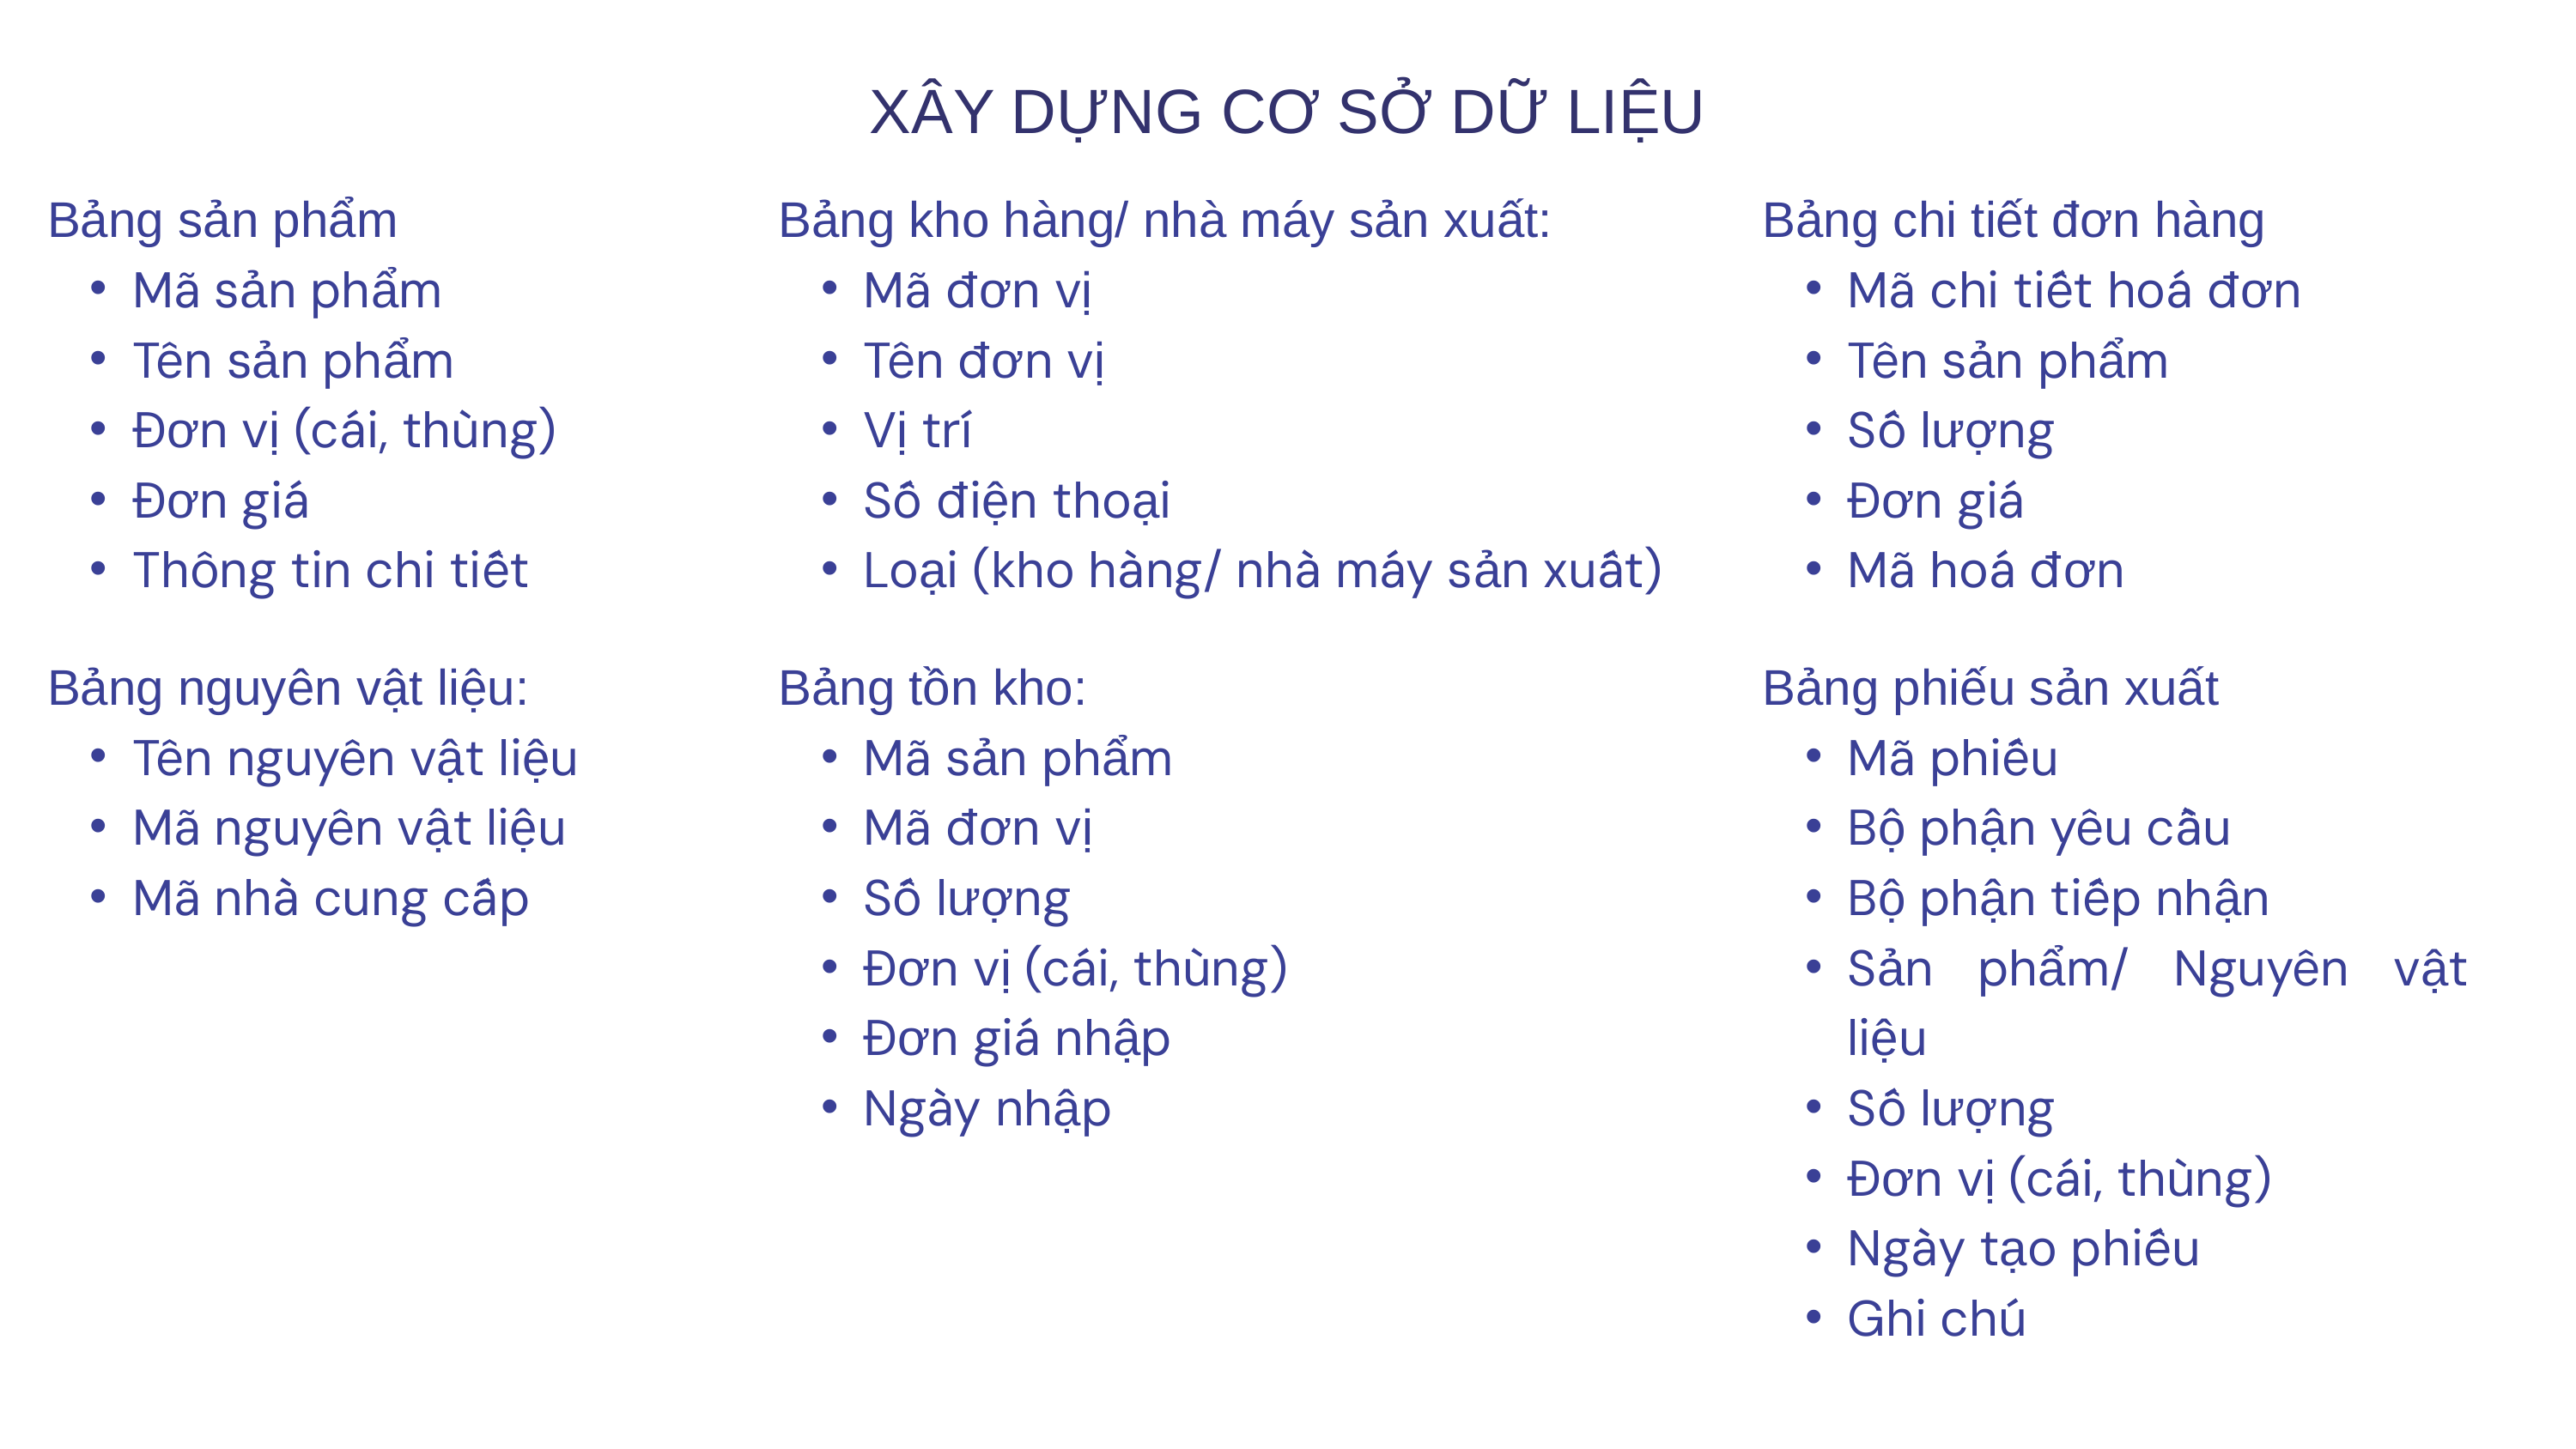

XÂY DỰNG CƠ SỞ DỮ LIỆU
Bảng sản phẩm
Mã sản phẩm
Tên sản phẩm
Đơn vị (cái, thùng)
Đơn giá
Thông tin chi tiết
Bảng kho hàng/ nhà máy sản xuất:
Mã đơn vị
Tên đơn vị
Vị trí
Số điện thoại
Loại (kho hàng/ nhà máy sản xuất)
Bảng chi tiết đơn hàng
Mã chi tiết hoá đơn
Tên sản phẩm
Số lượng
Đơn giá
Mã hoá đơn
Bảng nguyên vật liệu:
Tên nguyên vật liệu
Mã nguyên vật liệu
Mã nhà cung cấp
Bảng tồn kho:
Mã sản phẩm
Mã đơn vị
Số lượng
Đơn vị (cái, thùng)
Đơn giá nhập
Ngày nhập
Bảng phiếu sản xuất
Mã phiếu
Bộ phận yêu cầu
Bộ phận tiếp nhận
Sản phẩm/ Nguyên vật liệu
Số lượng
Đơn vị (cái, thùng)
Ngày tạo phiếu
Ghi chú